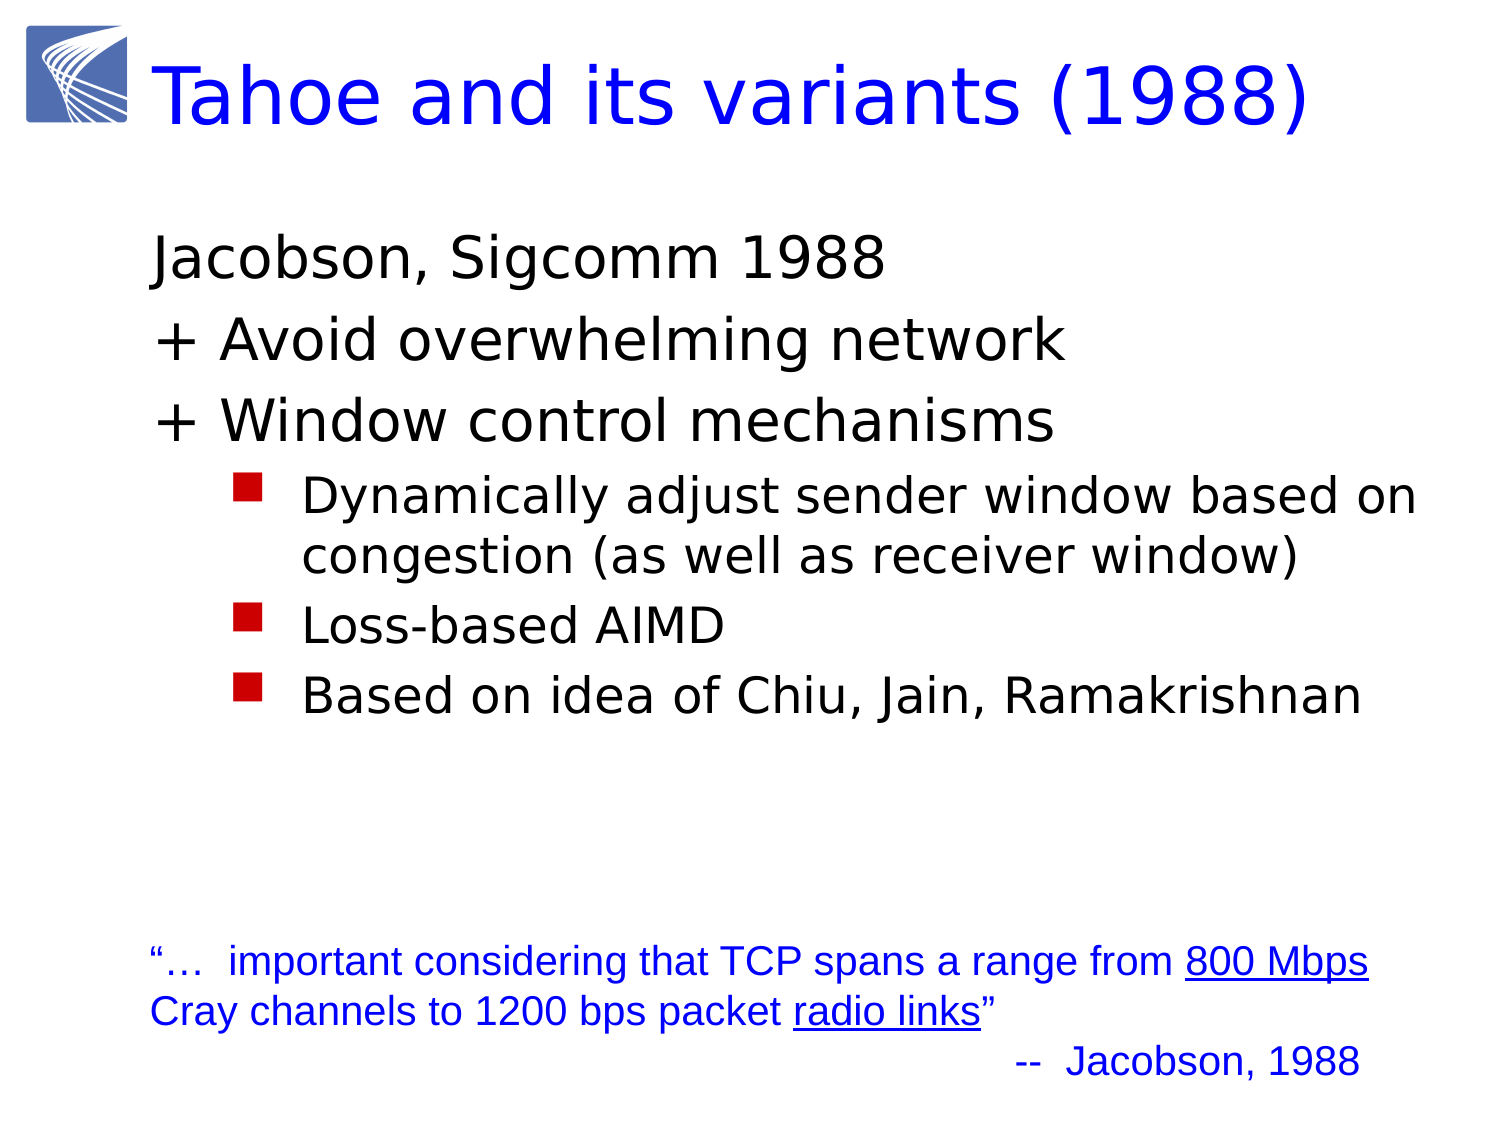

# Tahoe and its variants (1988)
Jacobson, Sigcomm 1988
+ Avoid overwhelming network
+ Window control mechanisms
Dynamically adjust sender window based on congestion (as well as receiver window)
Loss-based AIMD
Based on idea of Chiu, Jain, Ramakrishnan
“…  important considering that TCP spans a range from 800 Mbps Cray channels to 1200 bps packet radio links”
					          --  Jacobson, 1988